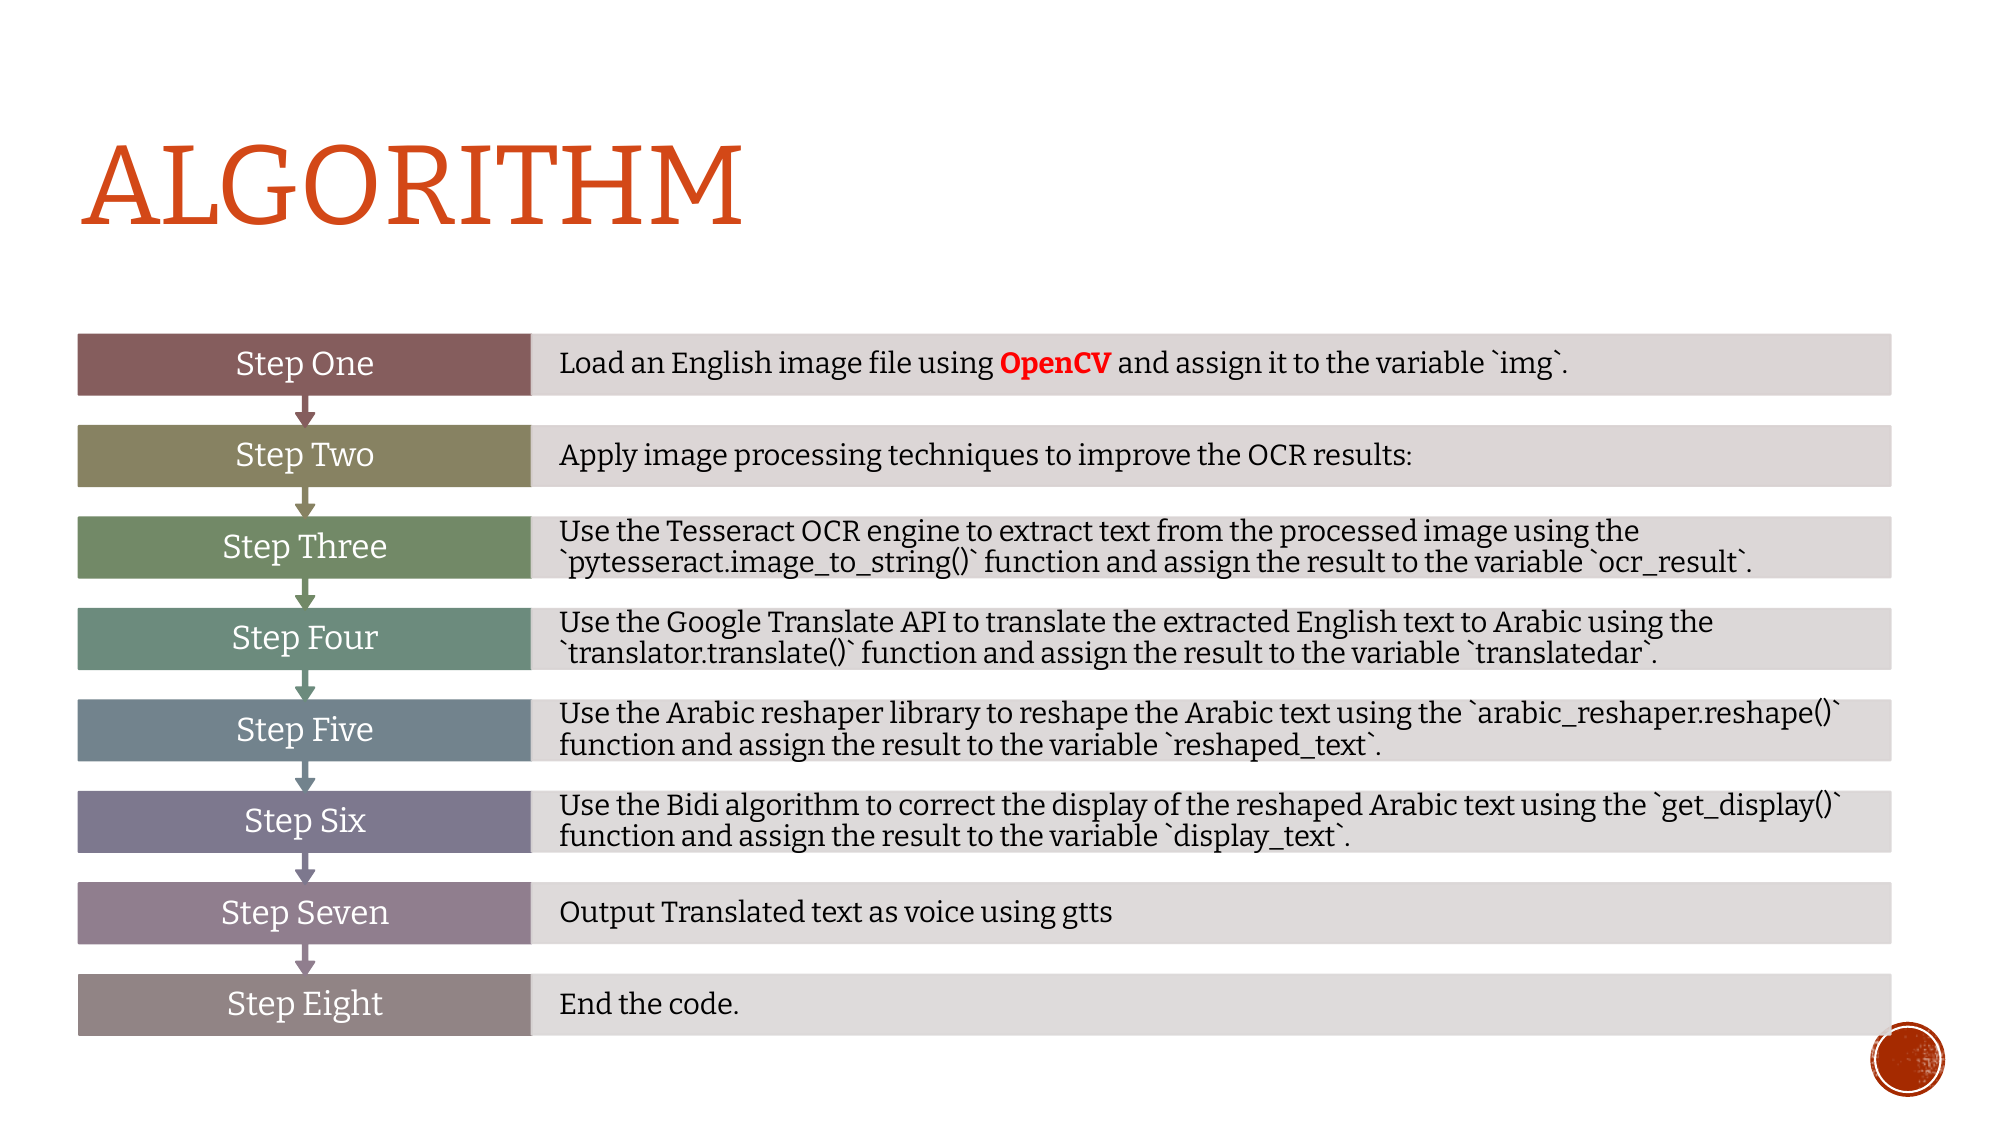

# Algorithm
Step Eight
End the code.
Step Seven
Output Translated text as voice using gtts
Step Six
Use the Bidi algorithm to correct the display of the reshaped Arabic text using the `get_display()` function and assign the result to the variable `display_text`.
Step Five
Use the Arabic reshaper library to reshape the Arabic text using the `arabic_reshaper.reshape()` function and assign the result to the variable `reshaped_text`.
Step Four
Use the Google Translate API to translate the extracted English text to Arabic using the `translator.translate()` function and assign the result to the variable `translatedar`.
Step Three
Use the Tesseract OCR engine to extract text from the processed image using the `pytesseract.image_to_string()` function and assign the result to the variable `ocr_result`.
Step Two
Apply image processing techniques to improve the OCR results:
Step One
Load an English image file using OpenCV and assign it to the variable `img`.